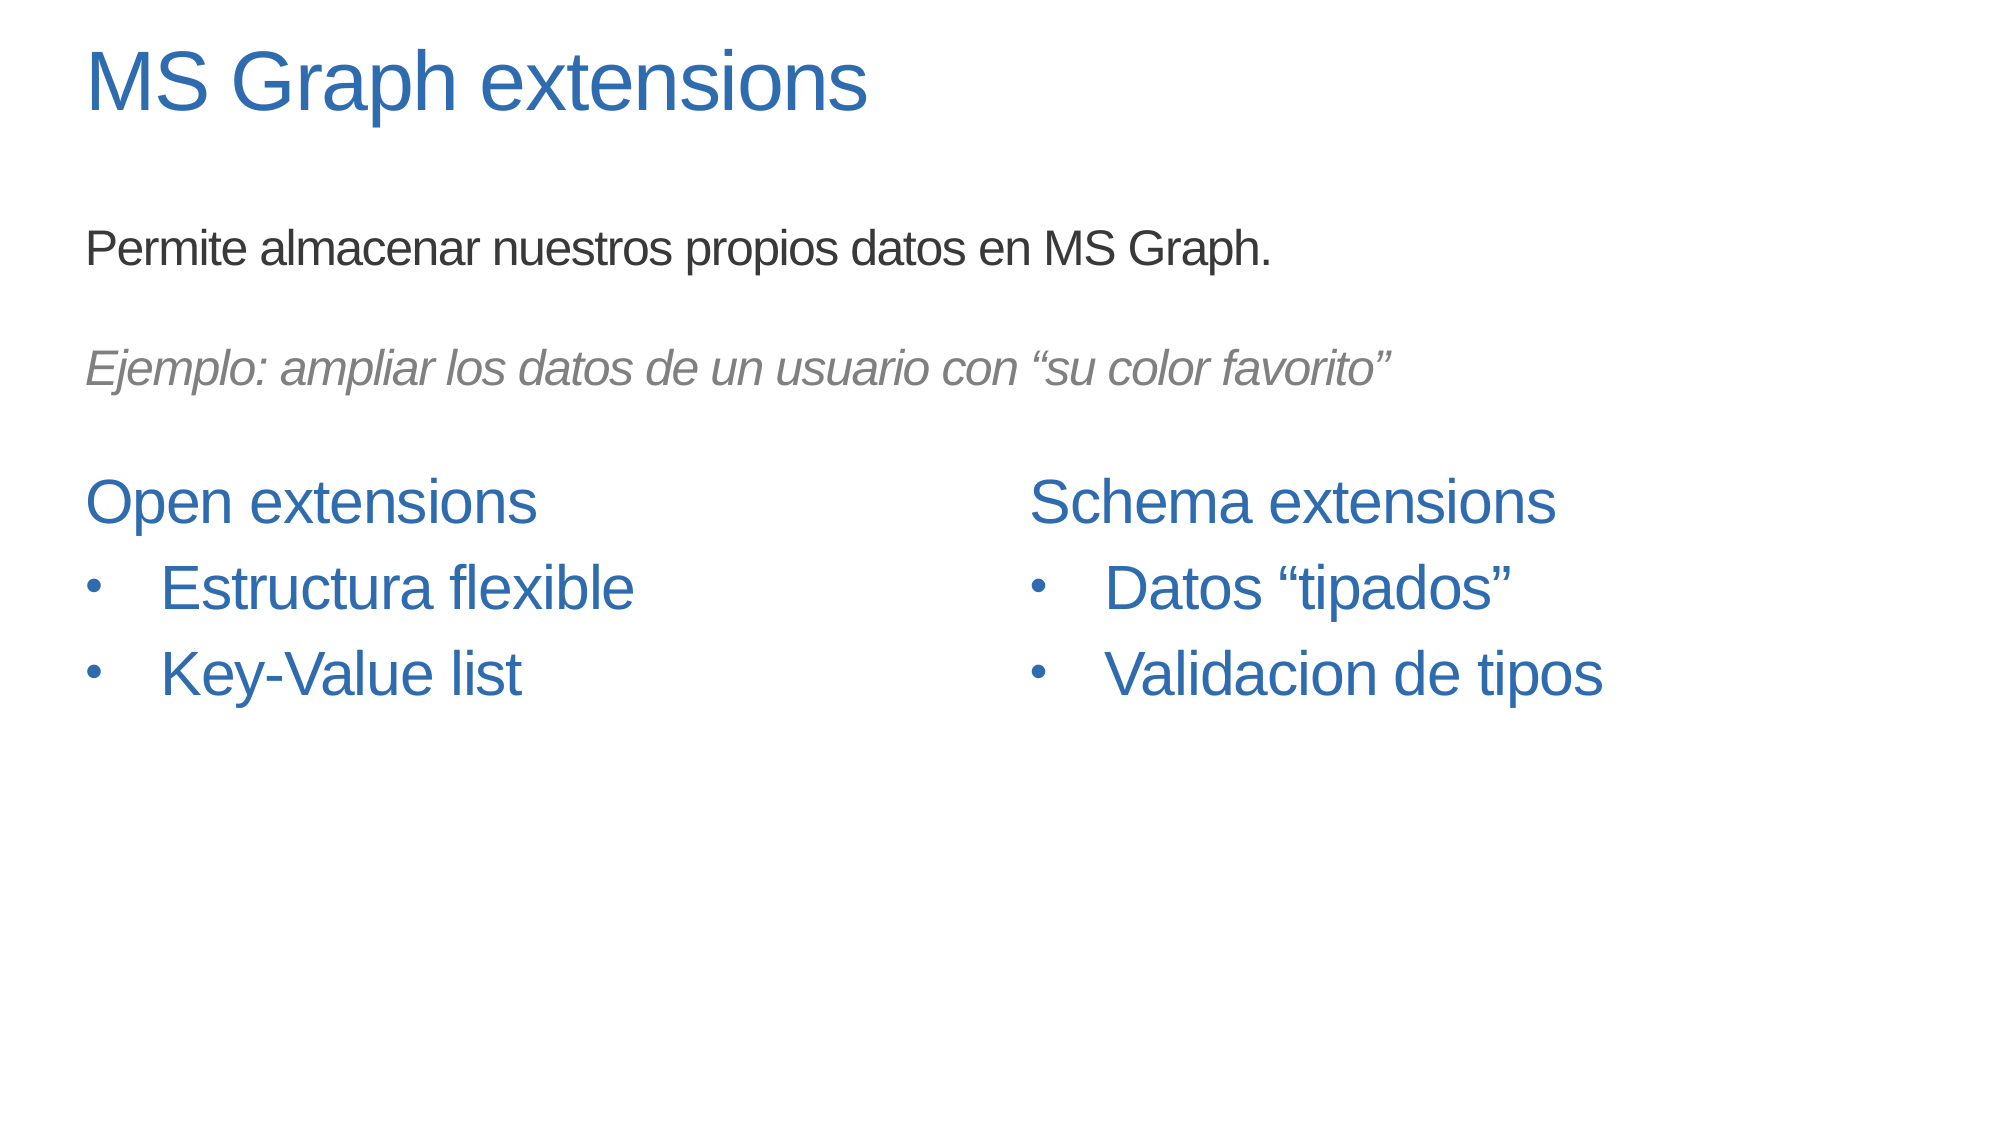

# MS Graph extensions
Permite almacenar nuestros propios datos en MS Graph.

Ejemplo: ampliar los datos de un usuario con “su color favorito”

Open extensions
Estructura flexible
Key-Value list
Schema extensions
Datos “tipados”
Validacion de tipos